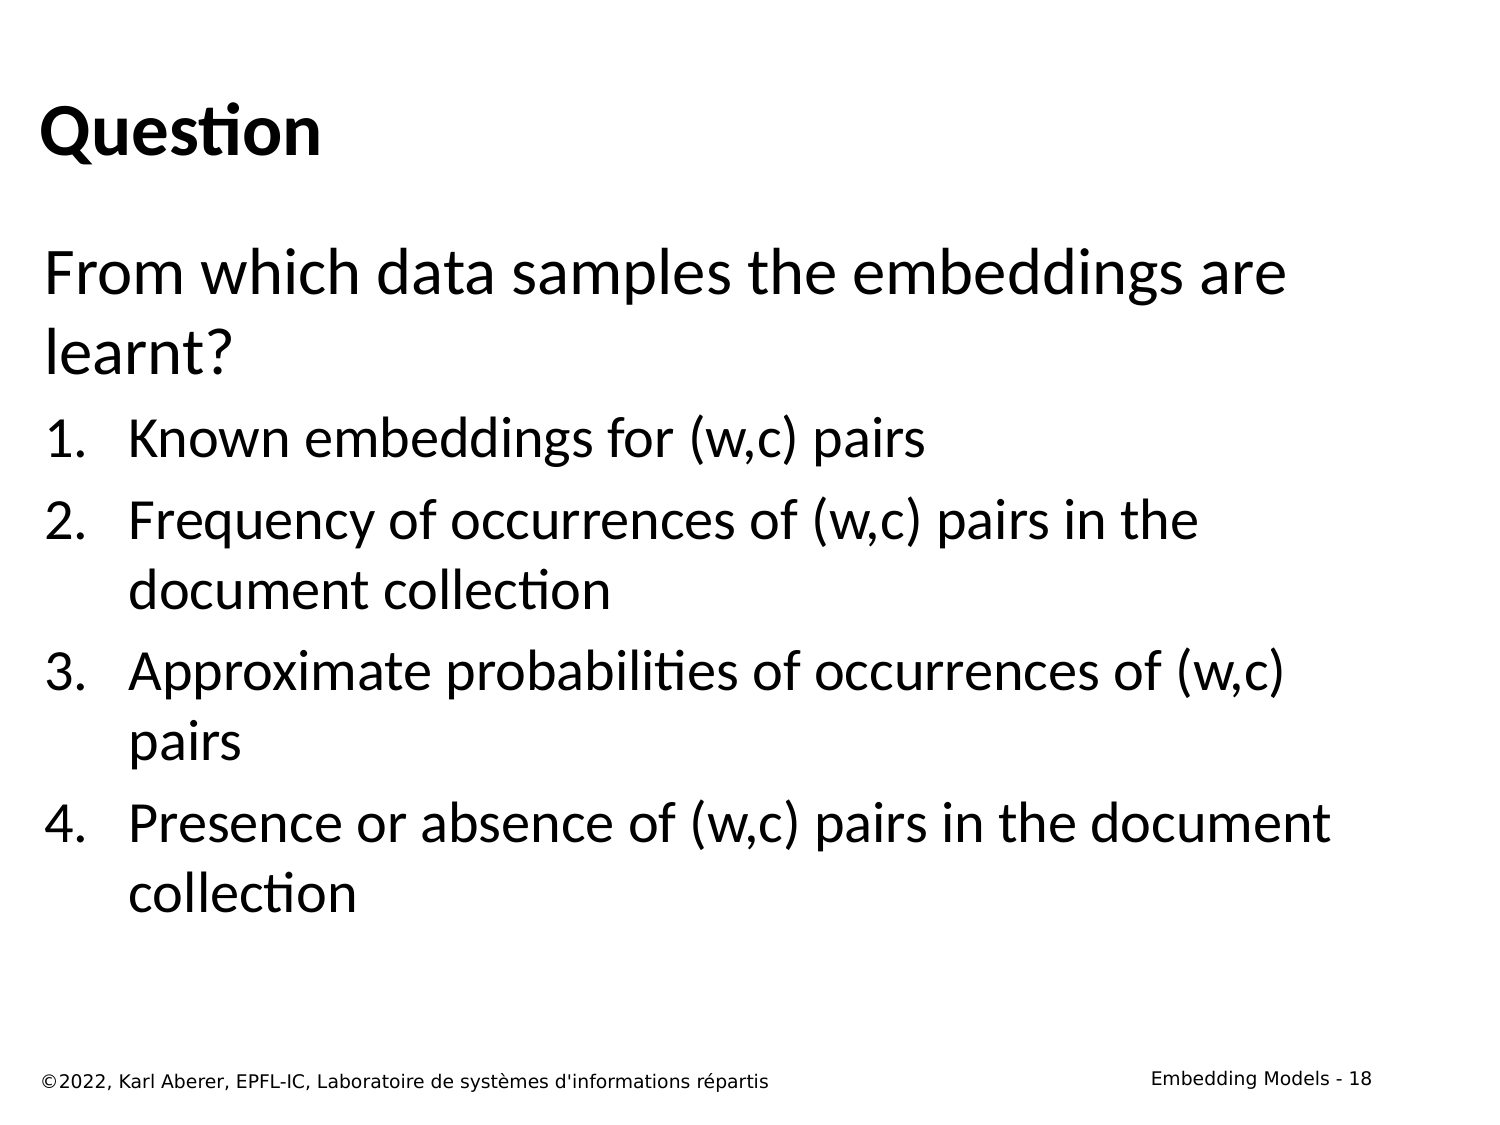

# Question
From which data samples the embeddings are learnt?
Known embeddings for (w,c) pairs
Frequency of occurrences of (w,c) pairs in the document collection
Approximate probabilities of occurrences of (w,c) pairs
Presence or absence of (w,c) pairs in the document collection

©2022, Karl Aberer, EPFL-IC, Laboratoire de systèmes d'informations répartis